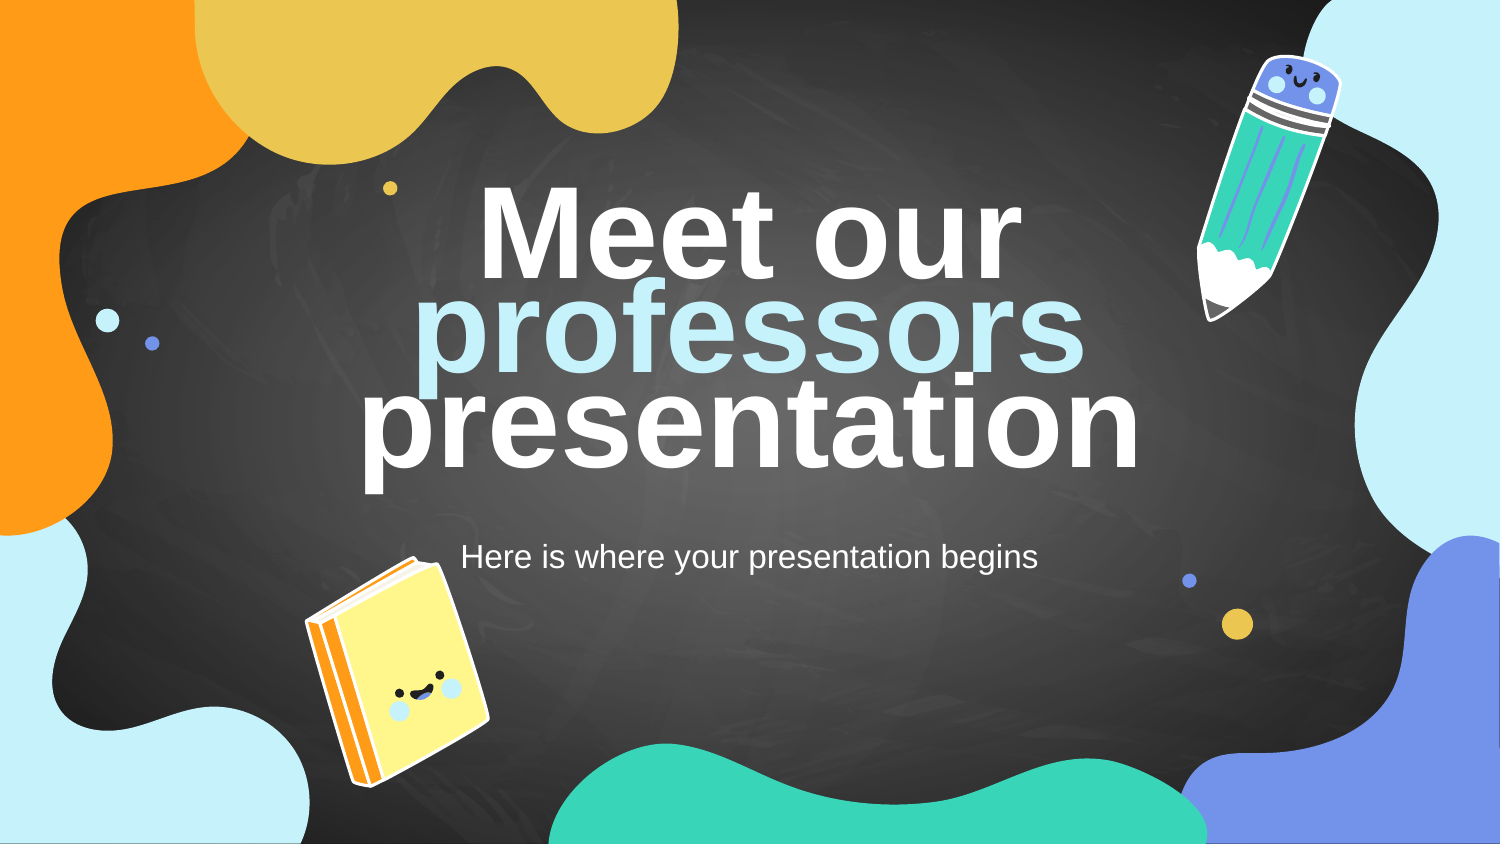

# Meet our professors presentation
Here is where your presentation begins